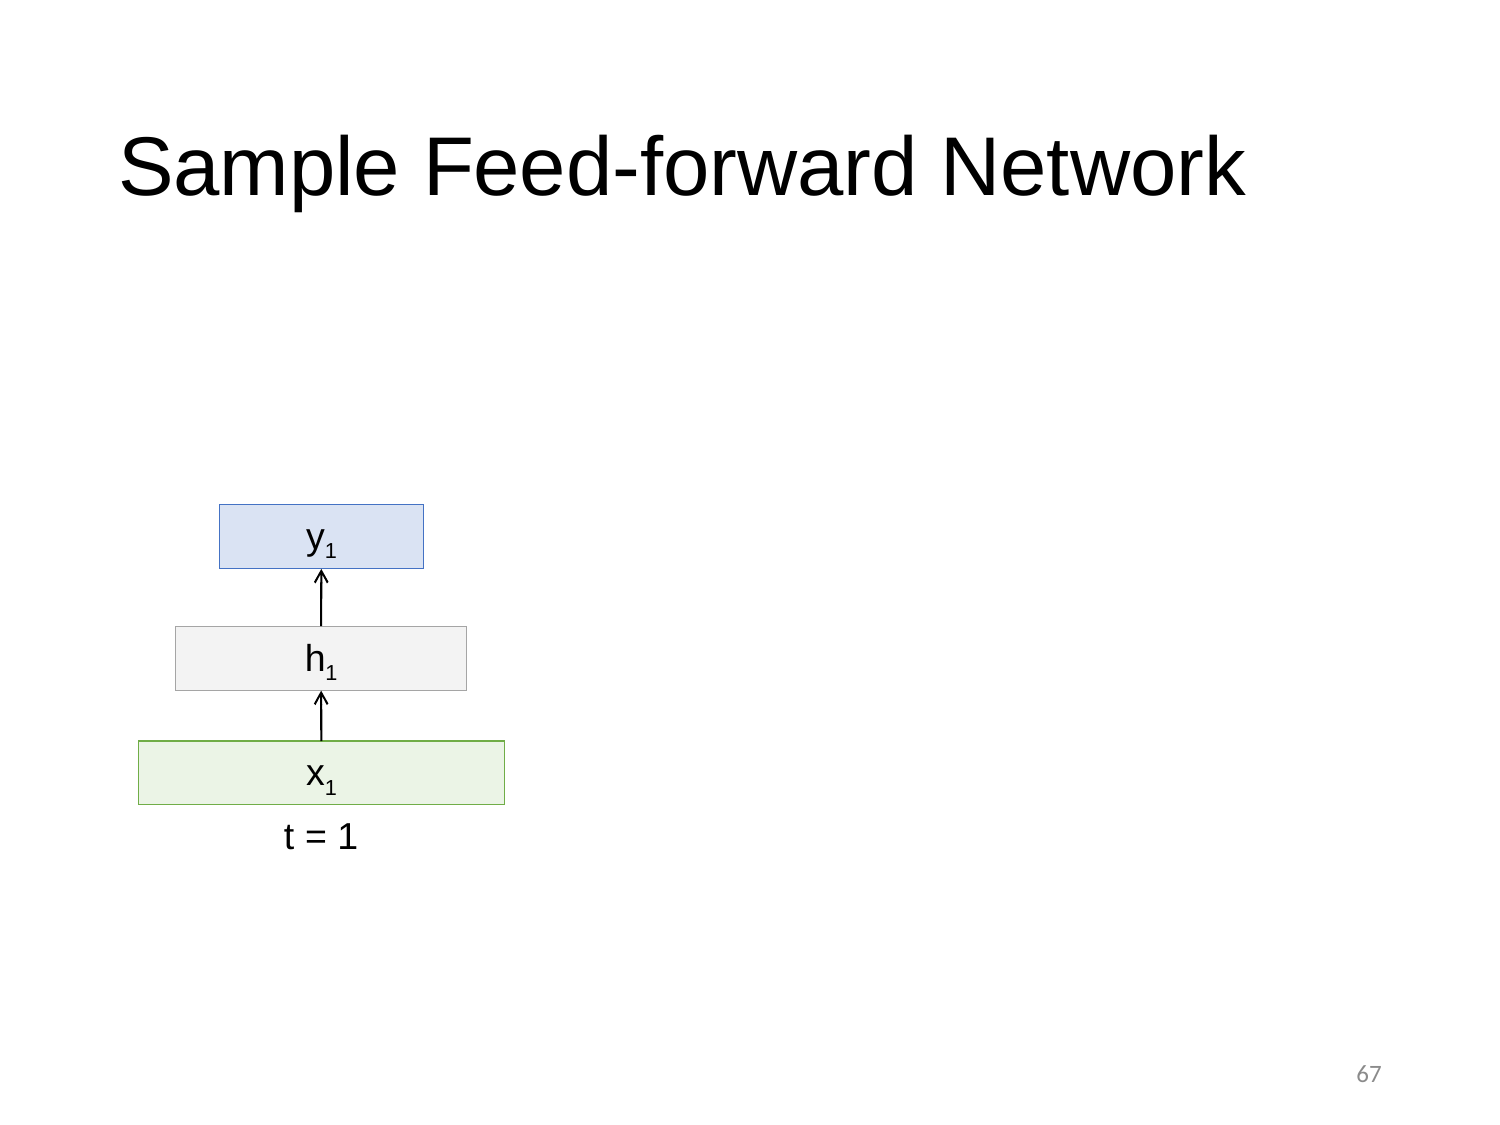

# Sample Feed-forward Network
y1
h1
x1
t = 1
67